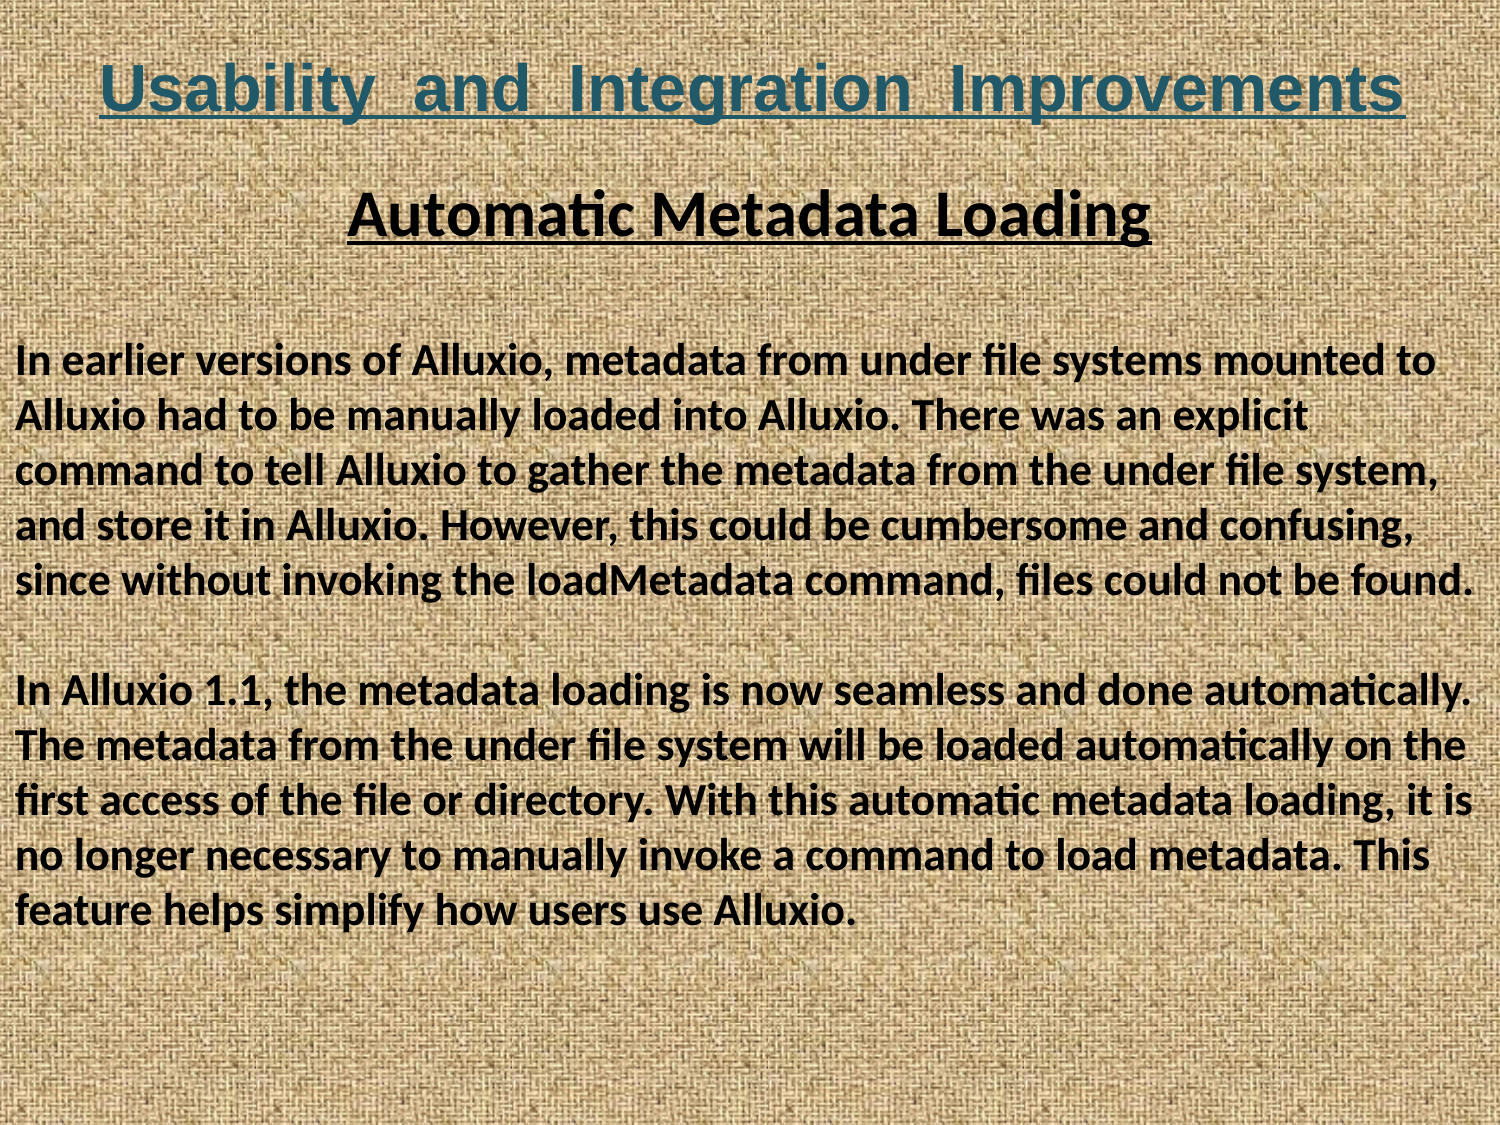

Usability  and  Integration  Improvements
Automatic Metadata Loading

In earlier versions of Alluxio, metadata from under file systems mounted to Alluxio had to be manually loaded into Alluxio. There was an explicit command to tell Alluxio to gather the metadata from the under file system, and store it in Alluxio. However, this could be cumbersome and confusing, since without invoking the loadMetadata command, files could not be found.

In Alluxio 1.1, the metadata loading is now seamless and done automatically. The metadata from the under file system will be loaded automatically on the first access of the file or directory. With this automatic metadata loading, it is no longer necessary to manually invoke a command to load metadata. This feature helps simplify how users use Alluxio.